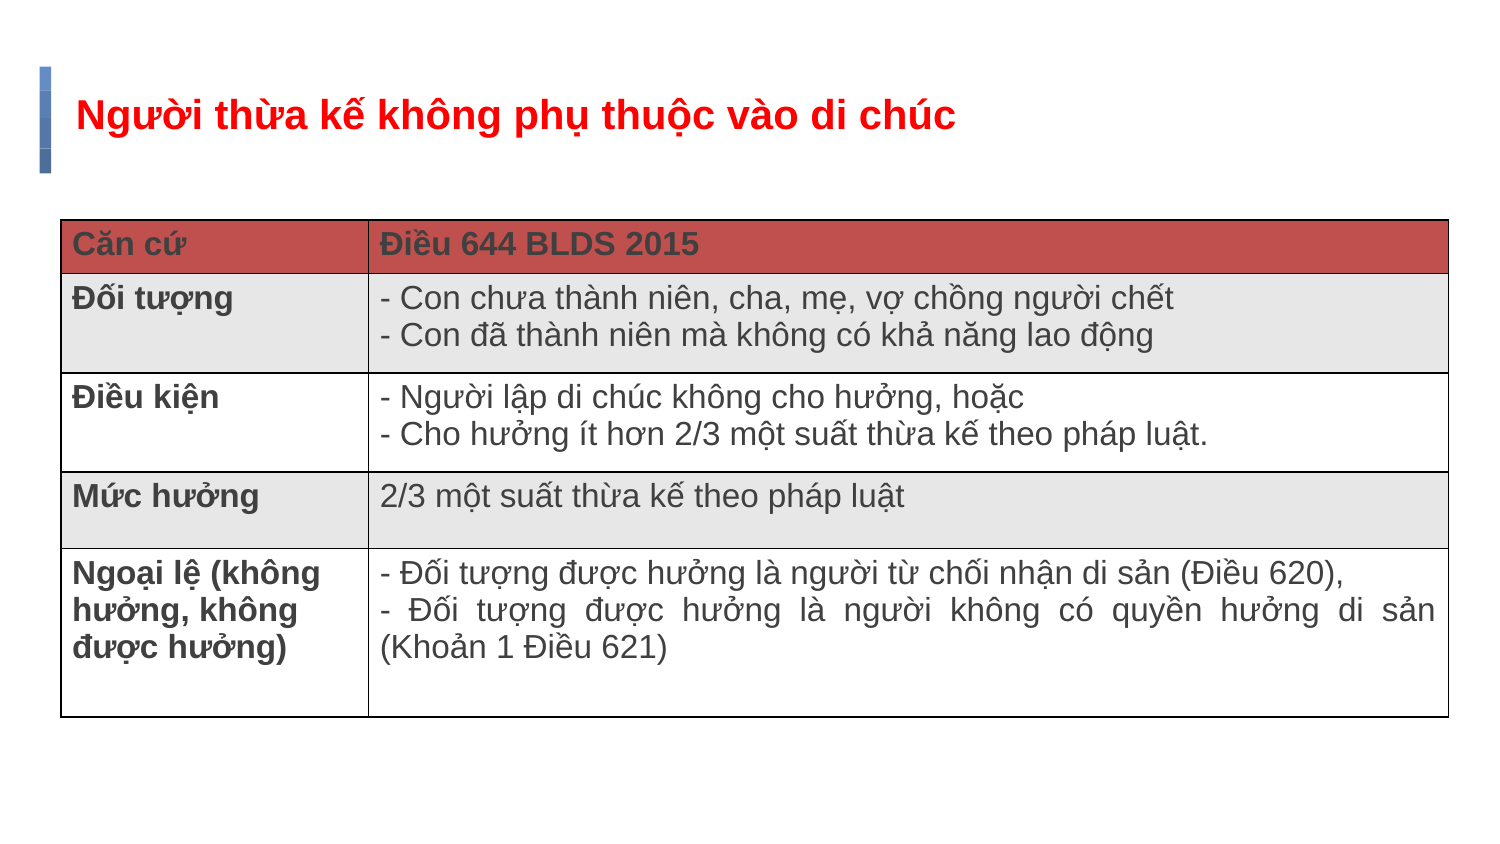

# Người thừa kế không phụ thuộc vào di chúc
| Căn cứ | Điều 644 BLDS 2015 |
| --- | --- |
| Đối tượng | - Con chưa thành niên, cha, mẹ, vợ chồng người chết - Con đã thành niên mà không có khả năng lao động |
| Điều kiện | - Người lập di chúc không cho hưởng, hoặc - Cho hưởng ít hơn 2/3 một suất thừa kế theo pháp luật. |
| Mức hưởng | 2/3 một suất thừa kế theo pháp luật |
| Ngoại lệ (không hưởng, không được hưởng) | - Đối tượng được hưởng là người từ chối nhận di sản (Điều 620), - Đối tượng được hưởng là người không có quyền hưởng di sản (Khoản 1 Điều 621) |